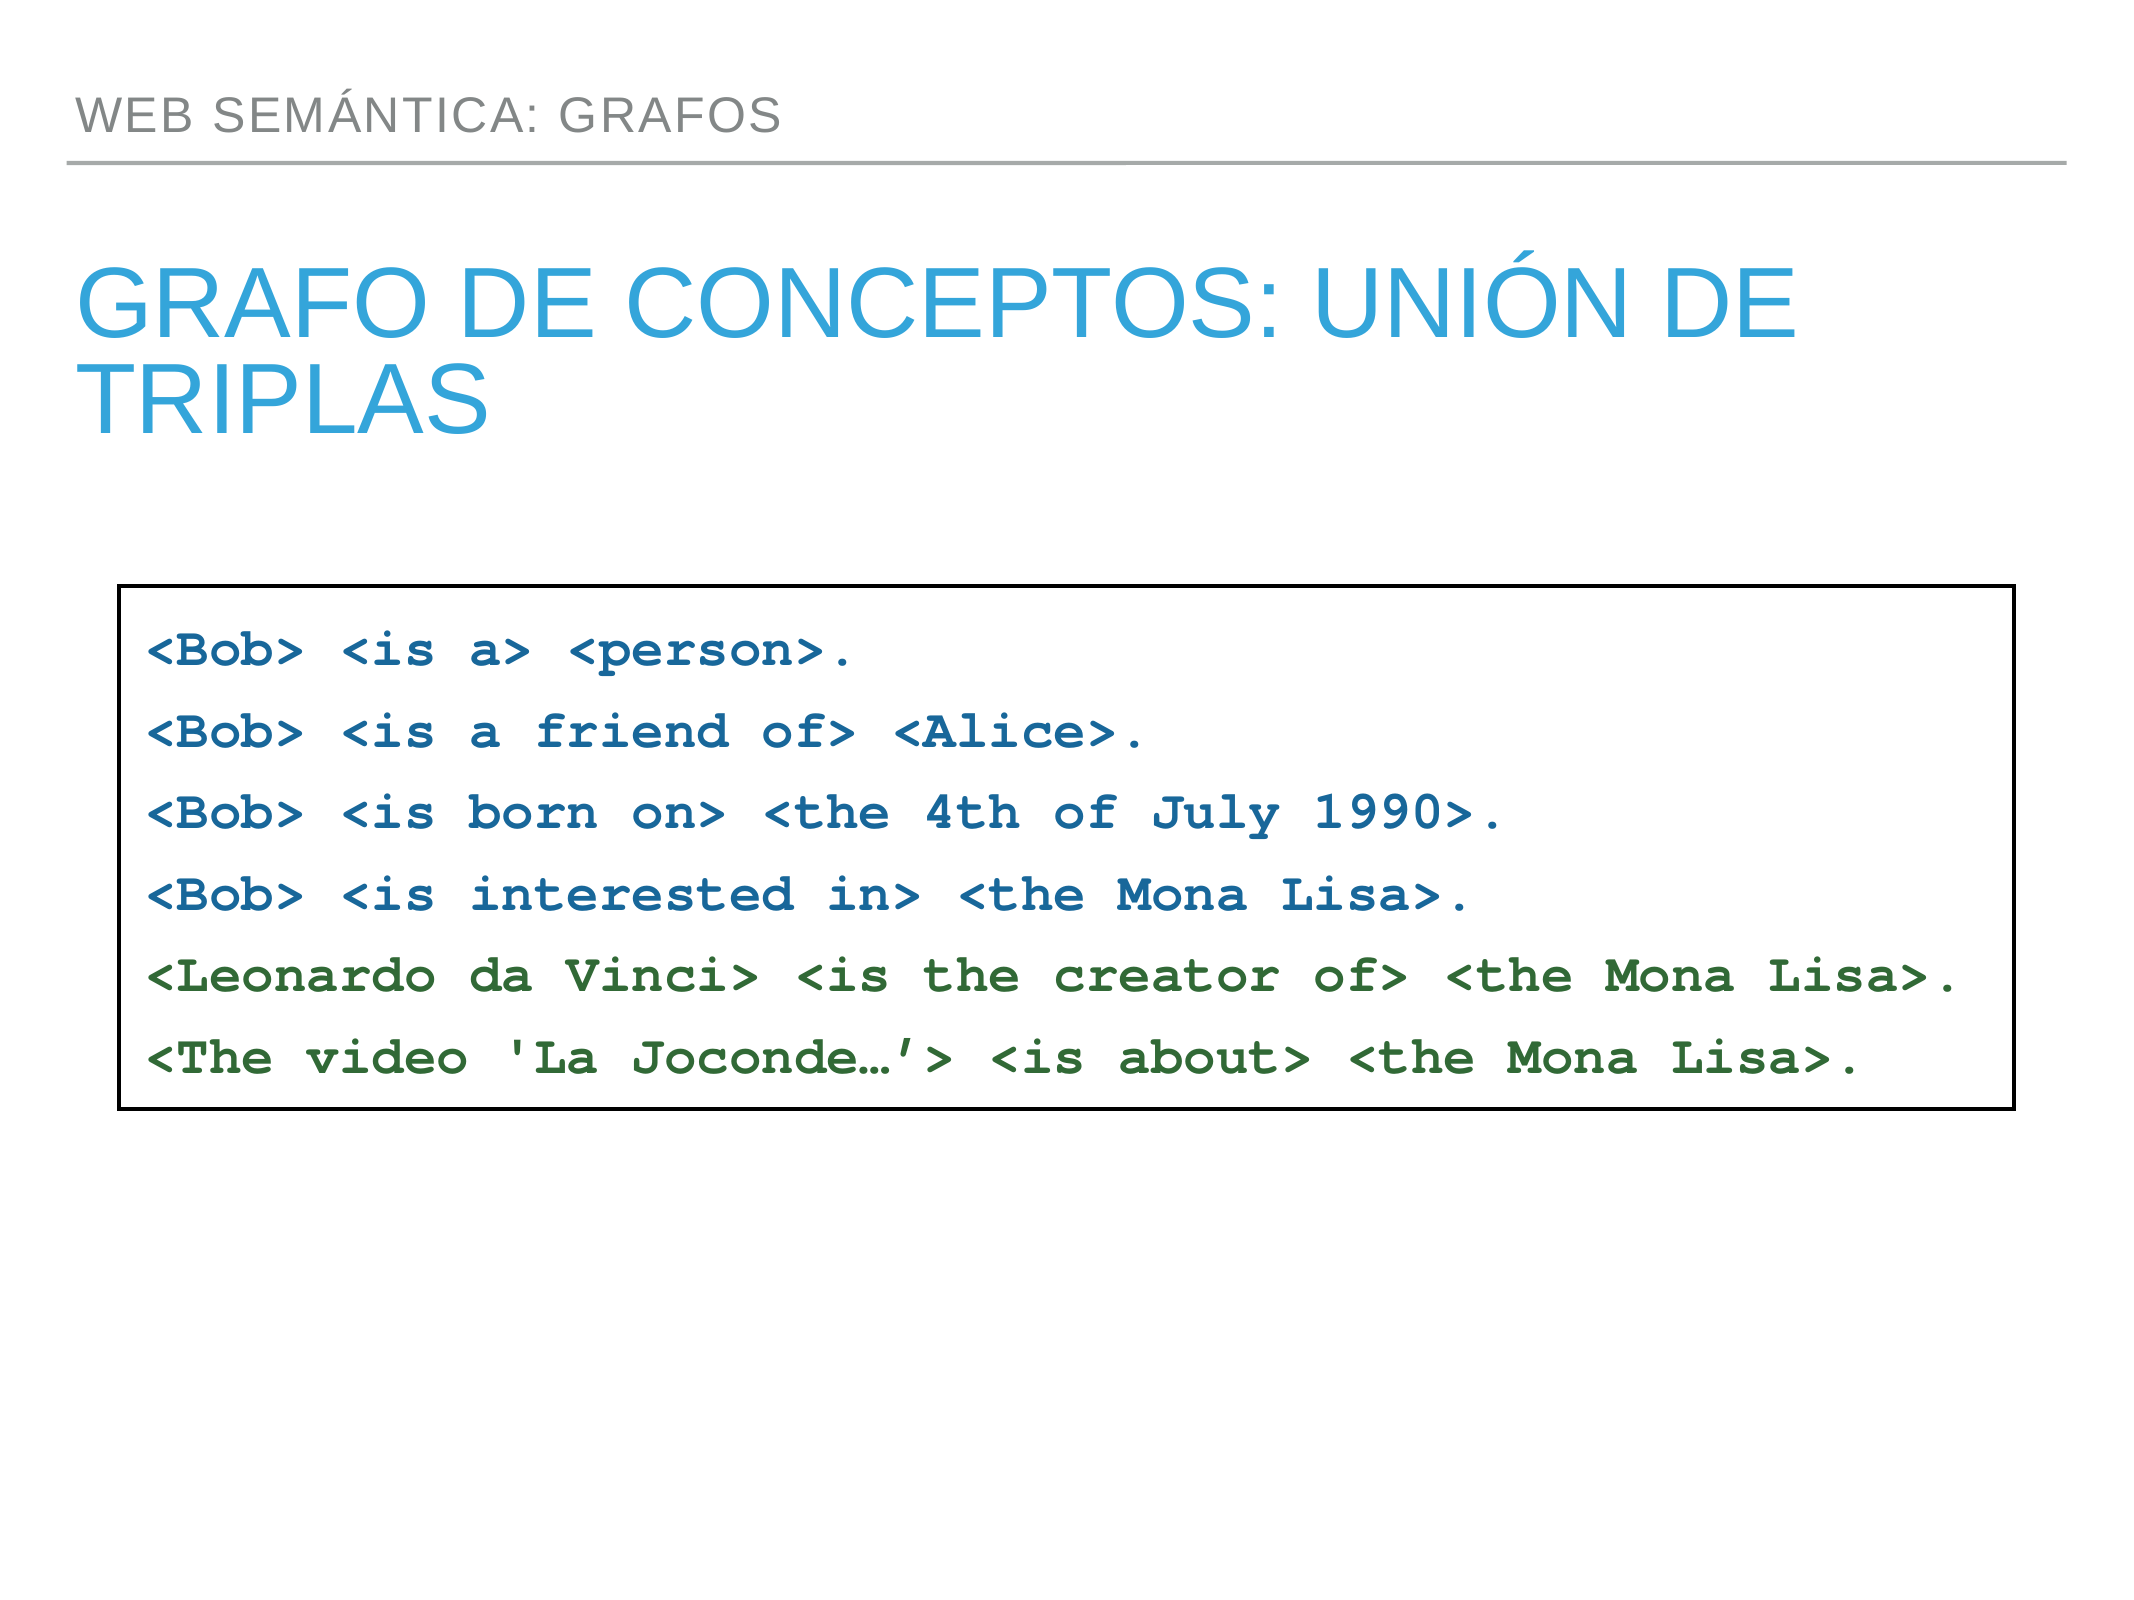

WEB SEMáNTICA: GRAFOs
# GRAFO de CONCEPTOS: Unión de Triplas

<Bob> <is a> <person>.
<Bob> <is a friend of> <Alice>.
<Bob> <is born on> <the 4th of July 1990>.
<Bob> <is interested in> <the Mona Lisa>.
<Leonardo da Vinci> <is the creator of> <the Mona Lisa>.
<The video 'La Joconde…’> <is about> <the Mona Lisa>.